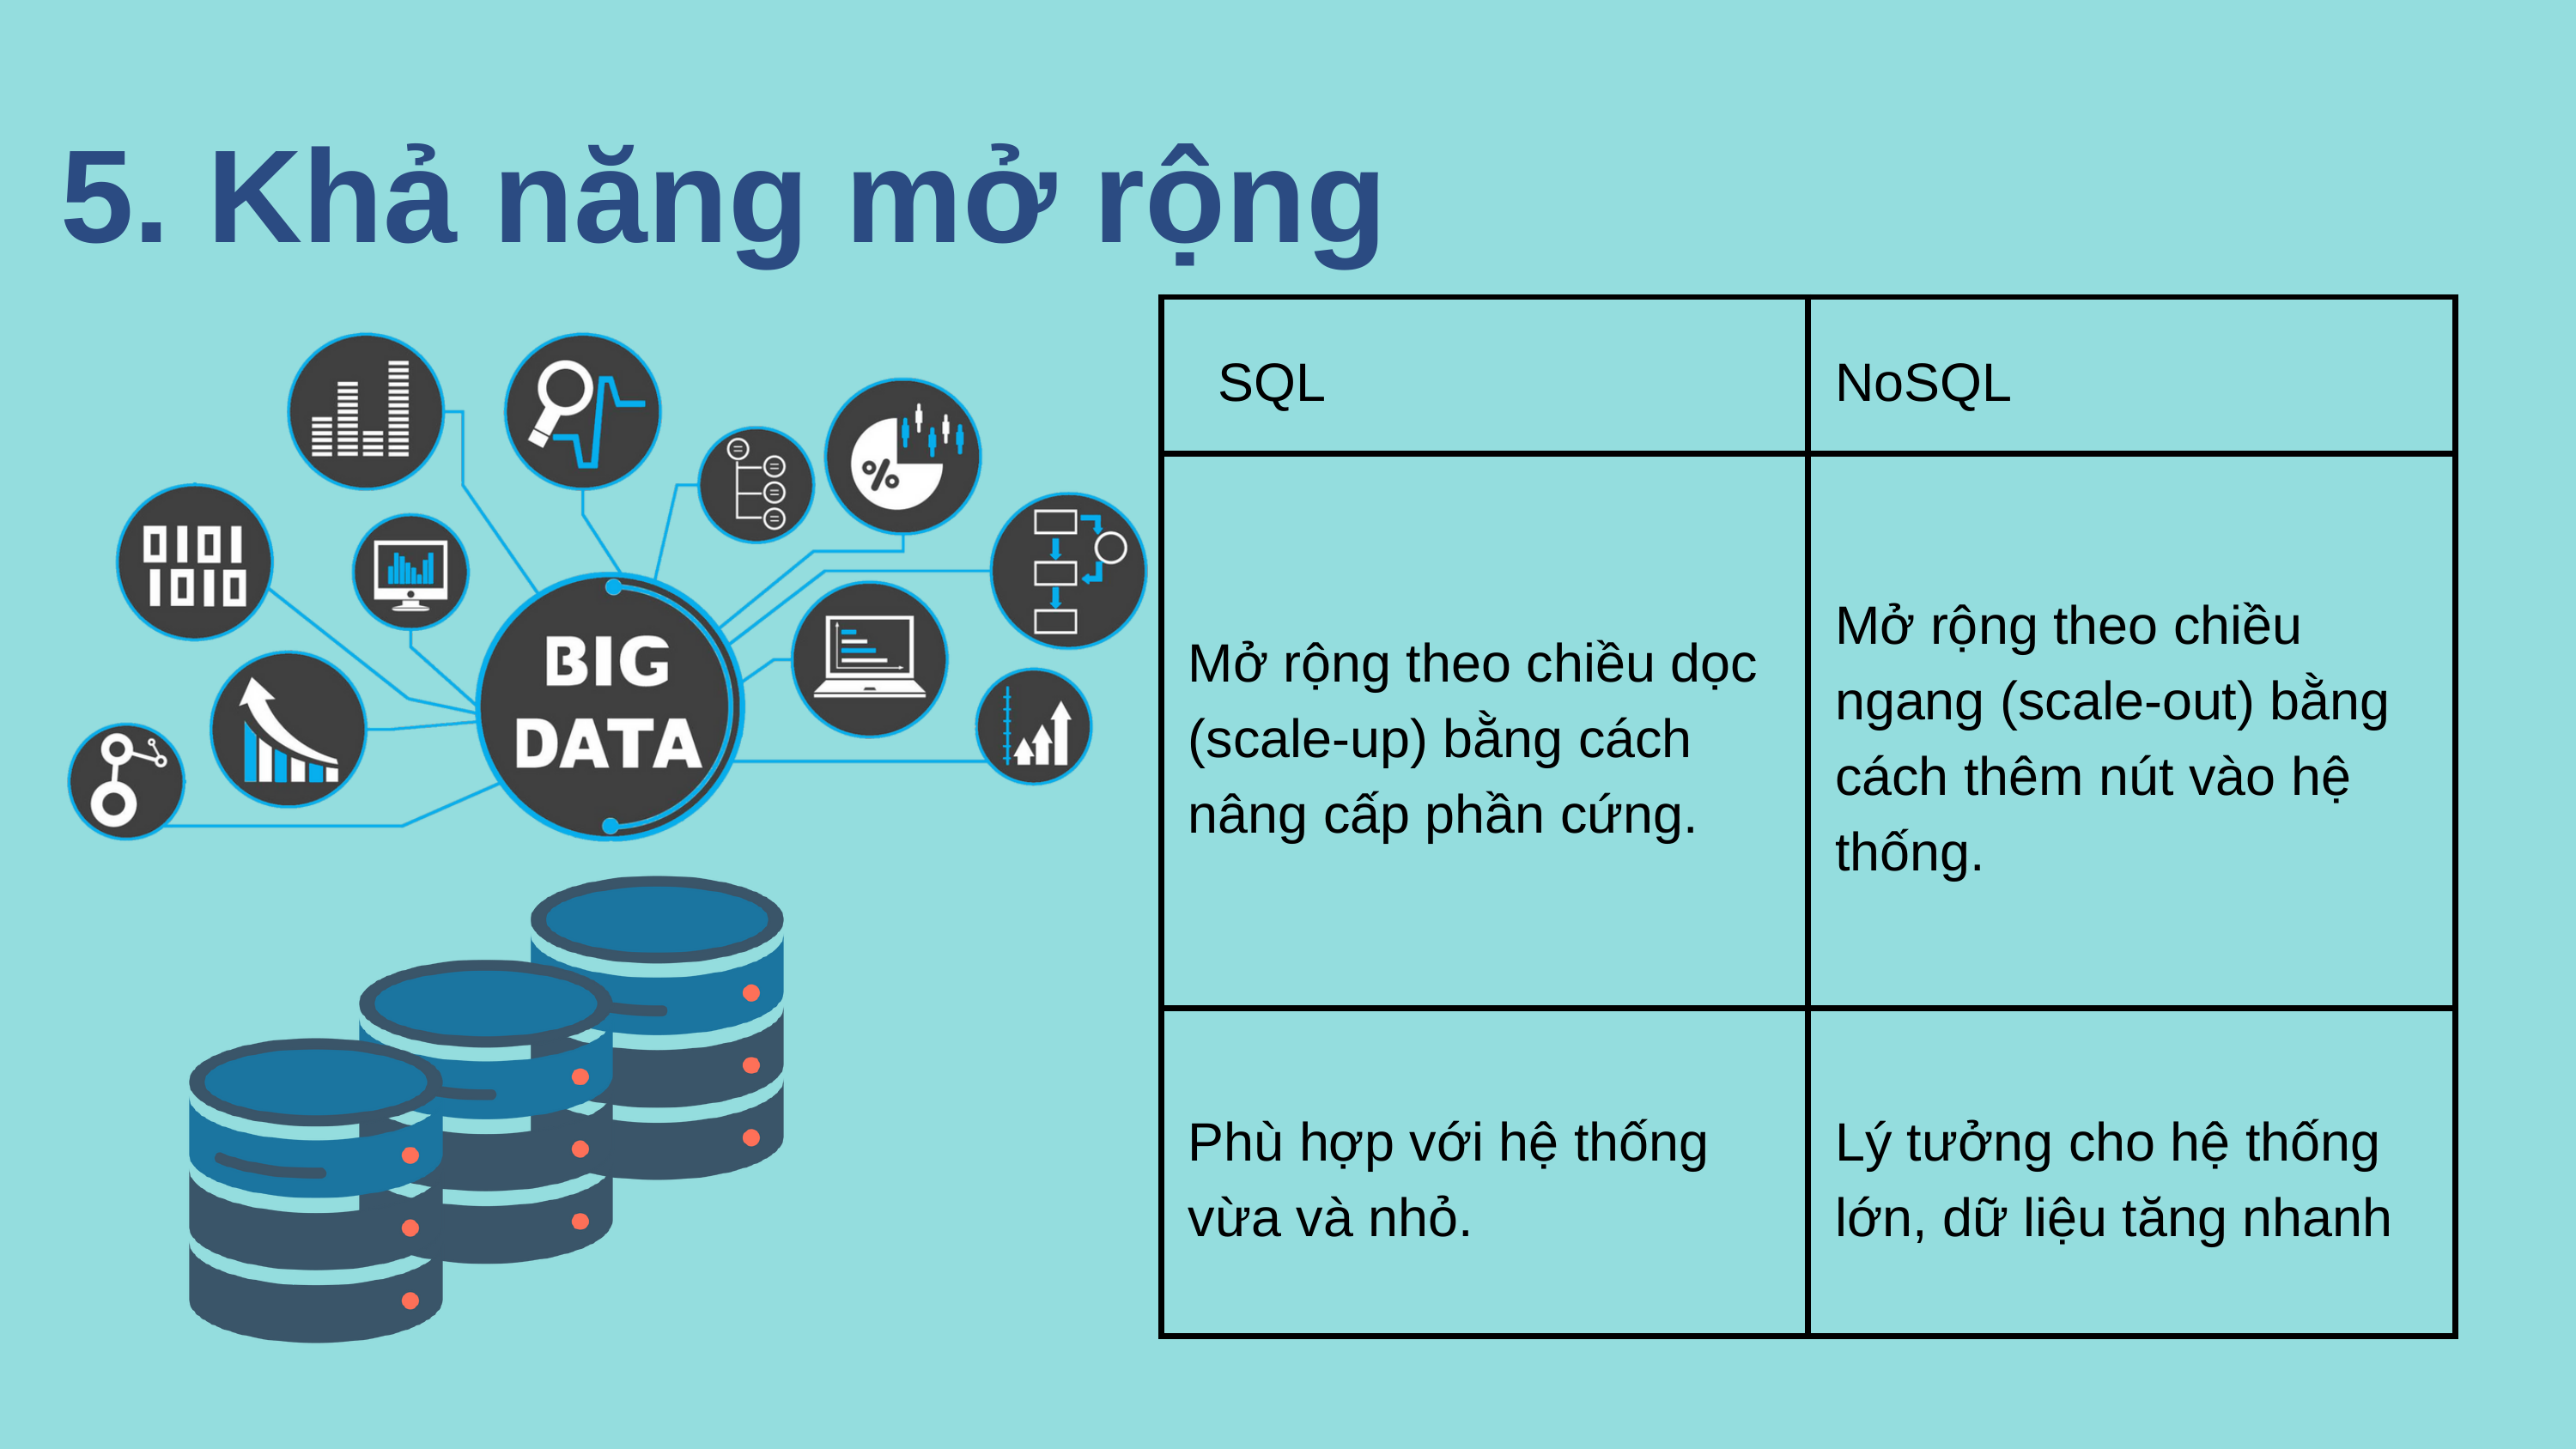

5. Khả năng mở rộng

| SQL | NoSQL |
| --- | --- |
| Mở rộng theo chiều dọc (scale-up) bằng cách nâng cấp phần cứng. | Mở rộng theo chiều ngang (scale-out) bằng cách thêm nút vào hệ thống. |
| Phù hợp với hệ thống vừa và nhỏ. | Lý tưởng cho hệ thống lớn, dữ liệu tăng nhanh |